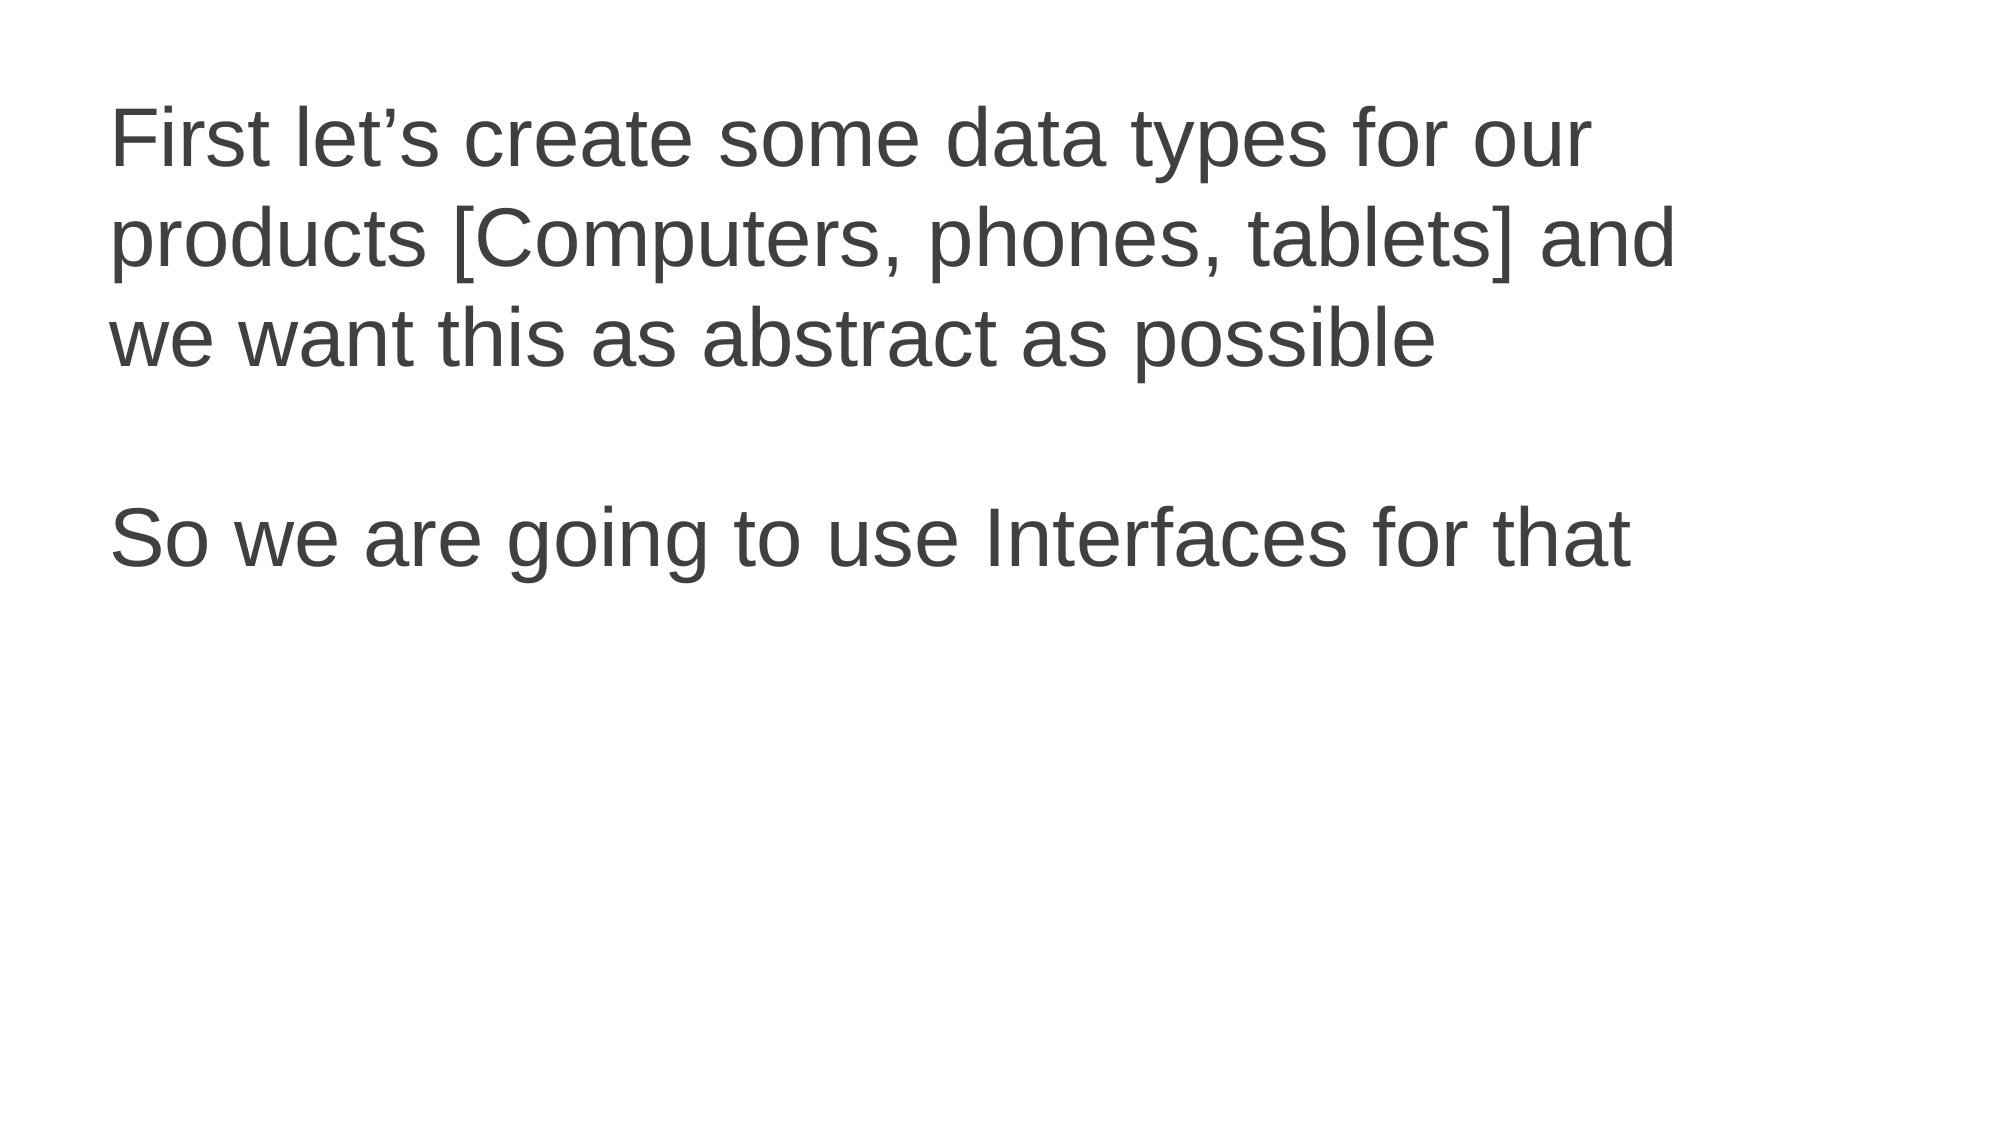

First let’s create some data types for our products [Computers, phones, tablets] and we want this as abstract as possible

So we are going to use Interfaces for that